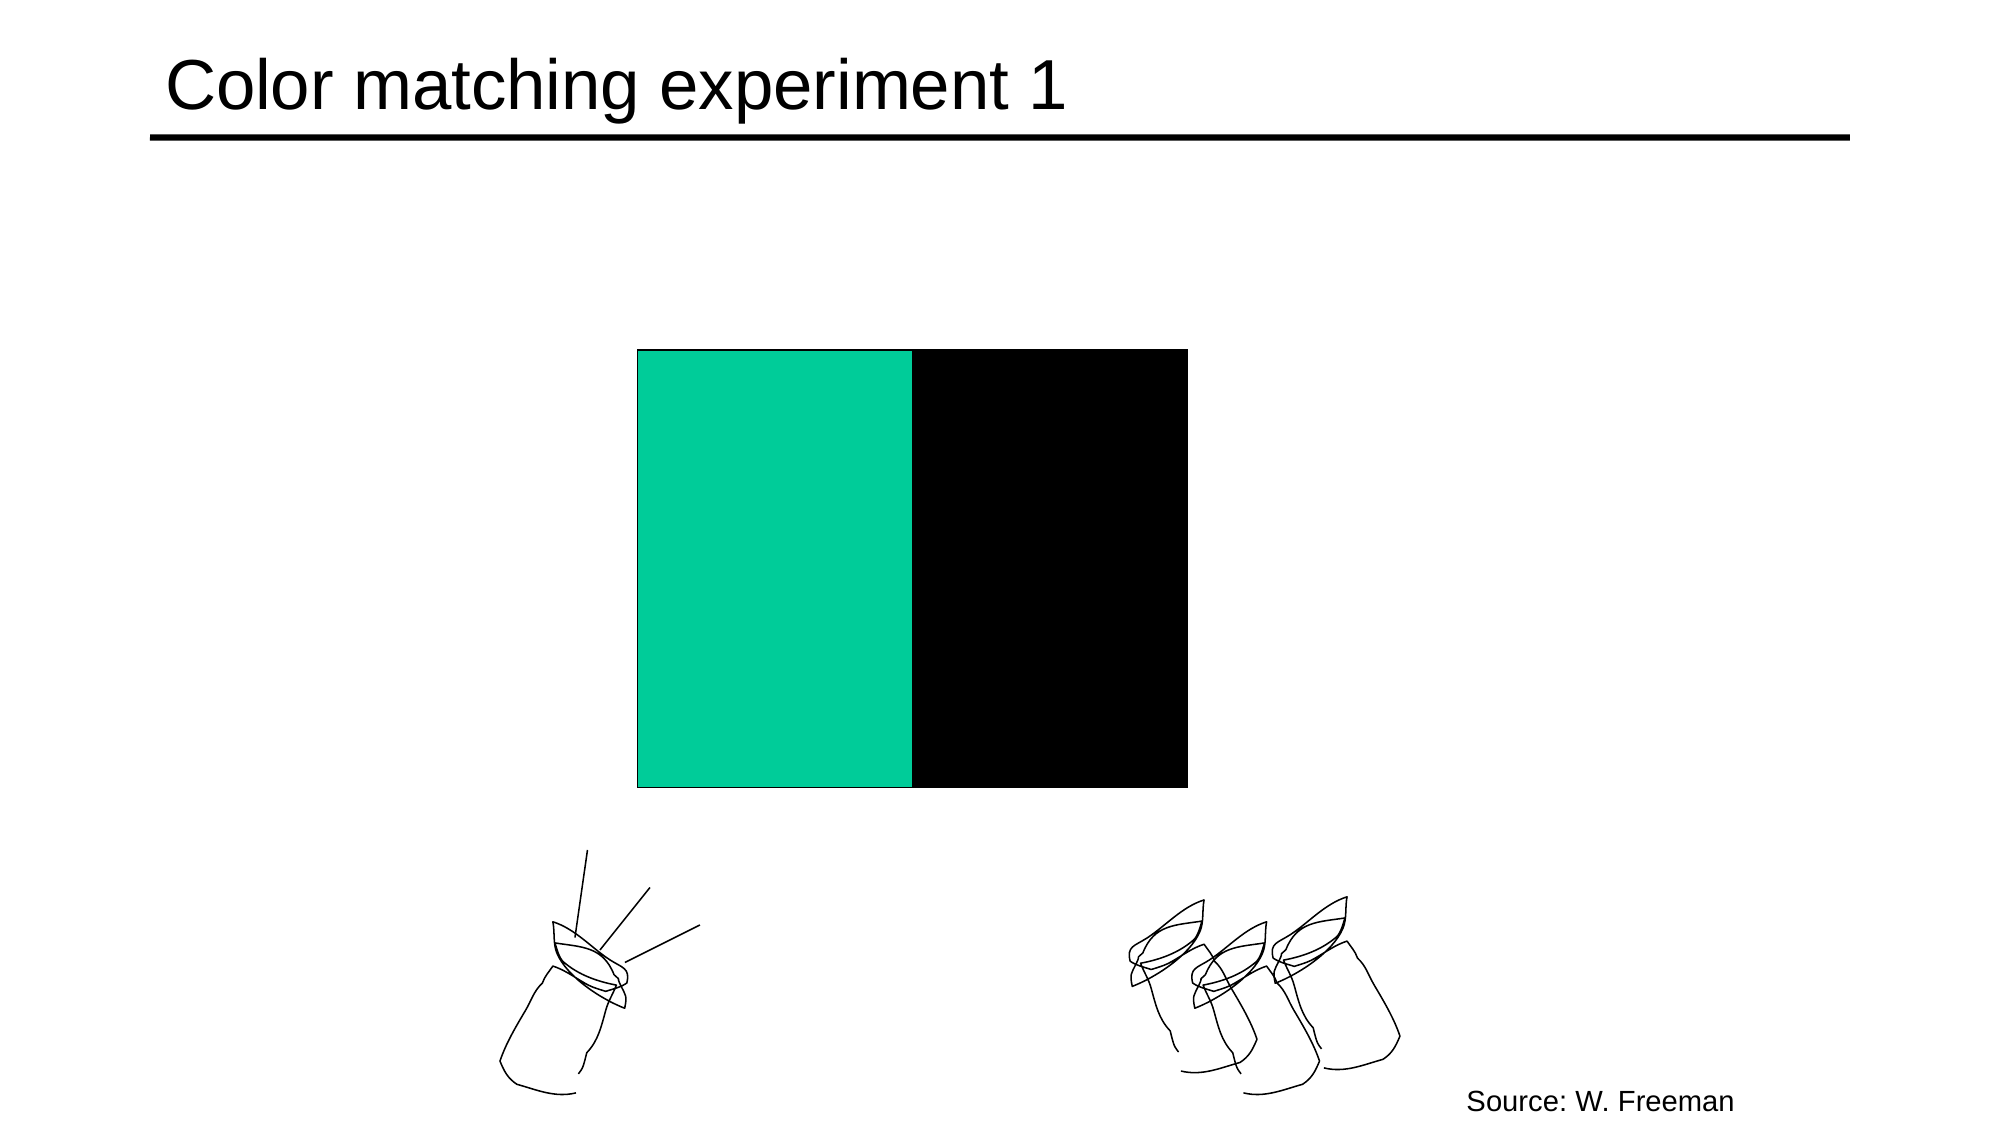

# Color matching experiment 1

Source: W. Freeman